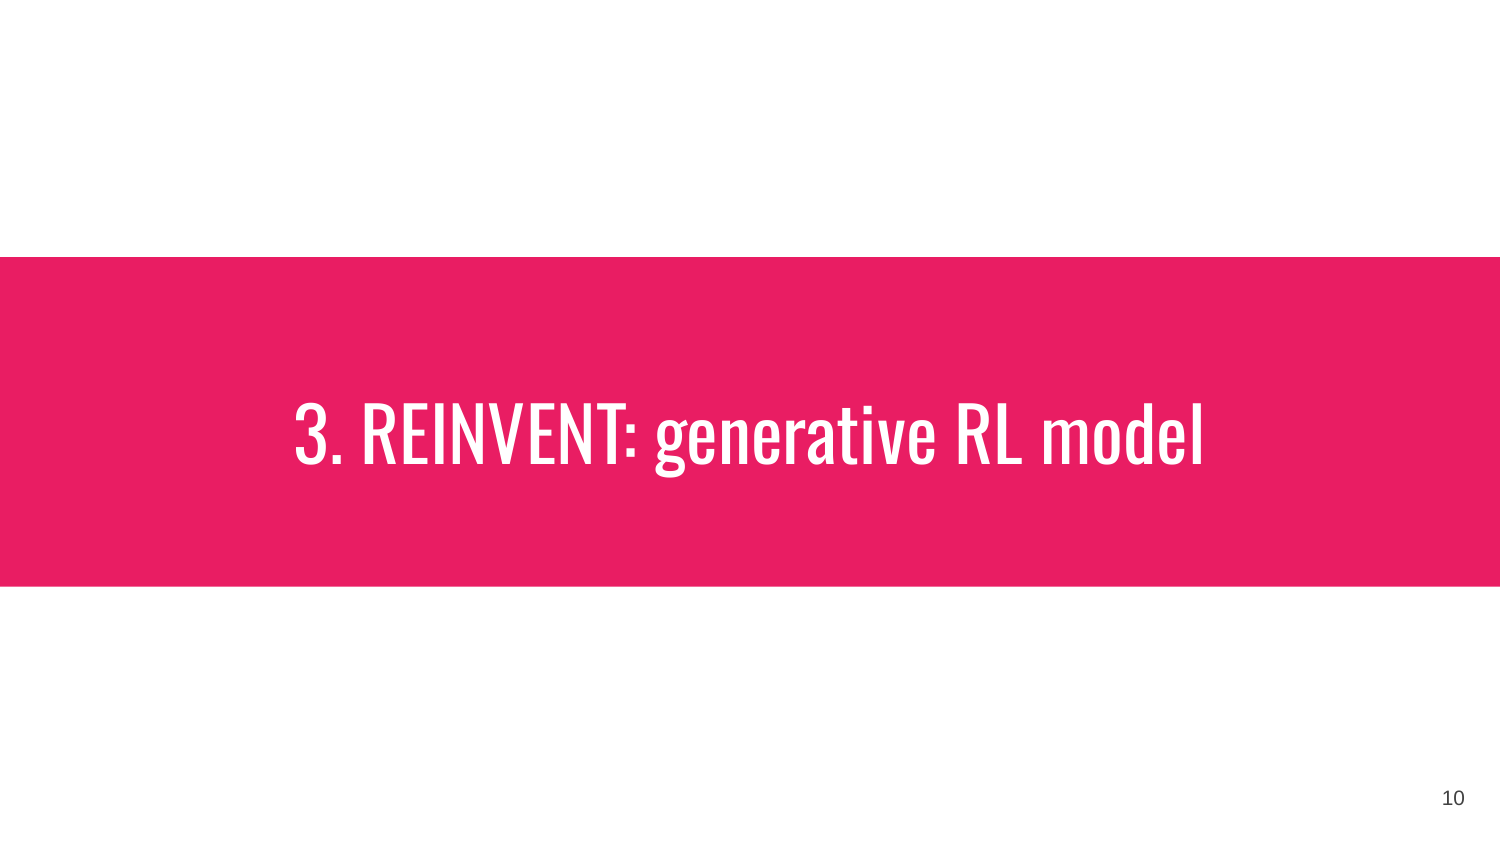

# 3. REINVENT: generative RL model
10